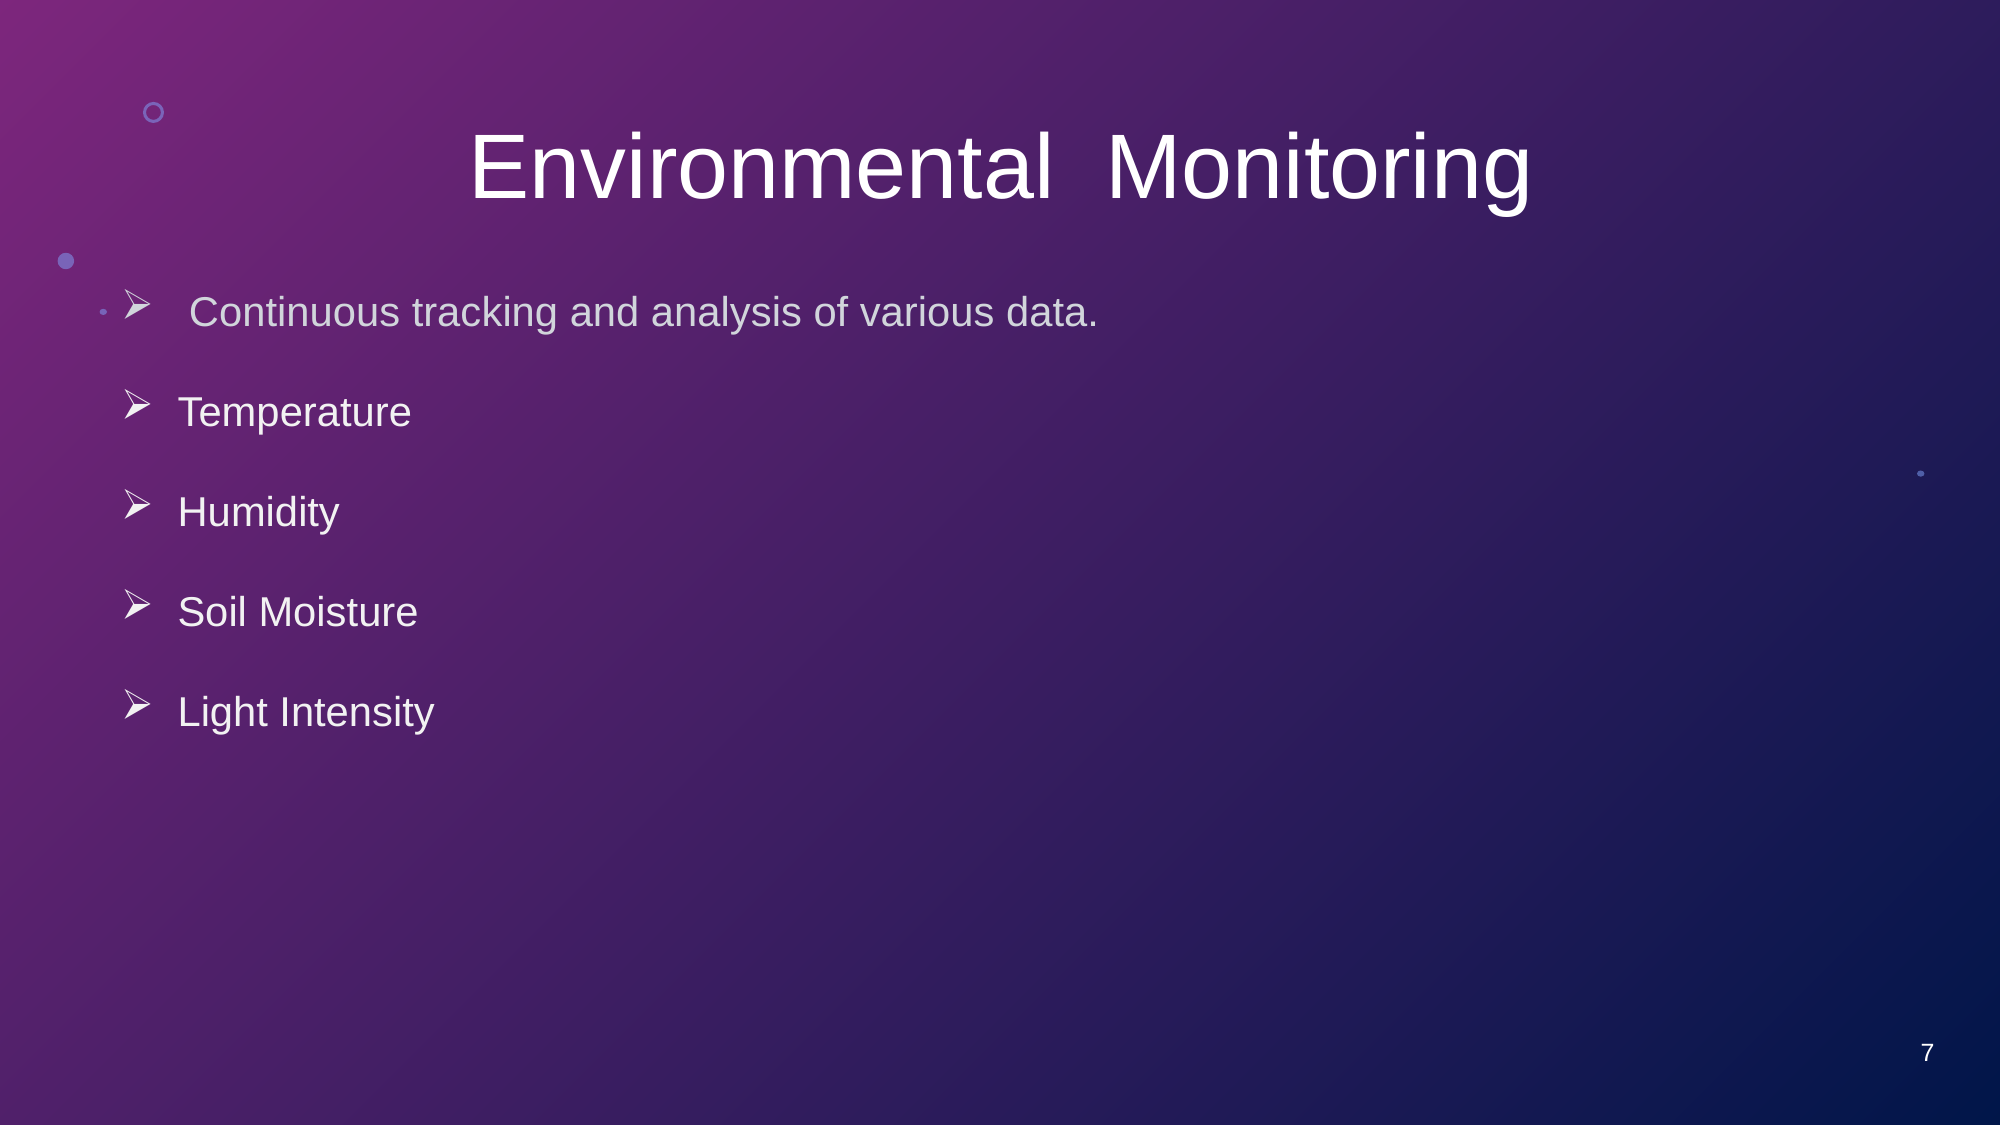

# Environmental  Monitoring
 Continuous tracking and analysis of various data.

Temperature

Humidity

Soil Moisture

Light Intensity
7